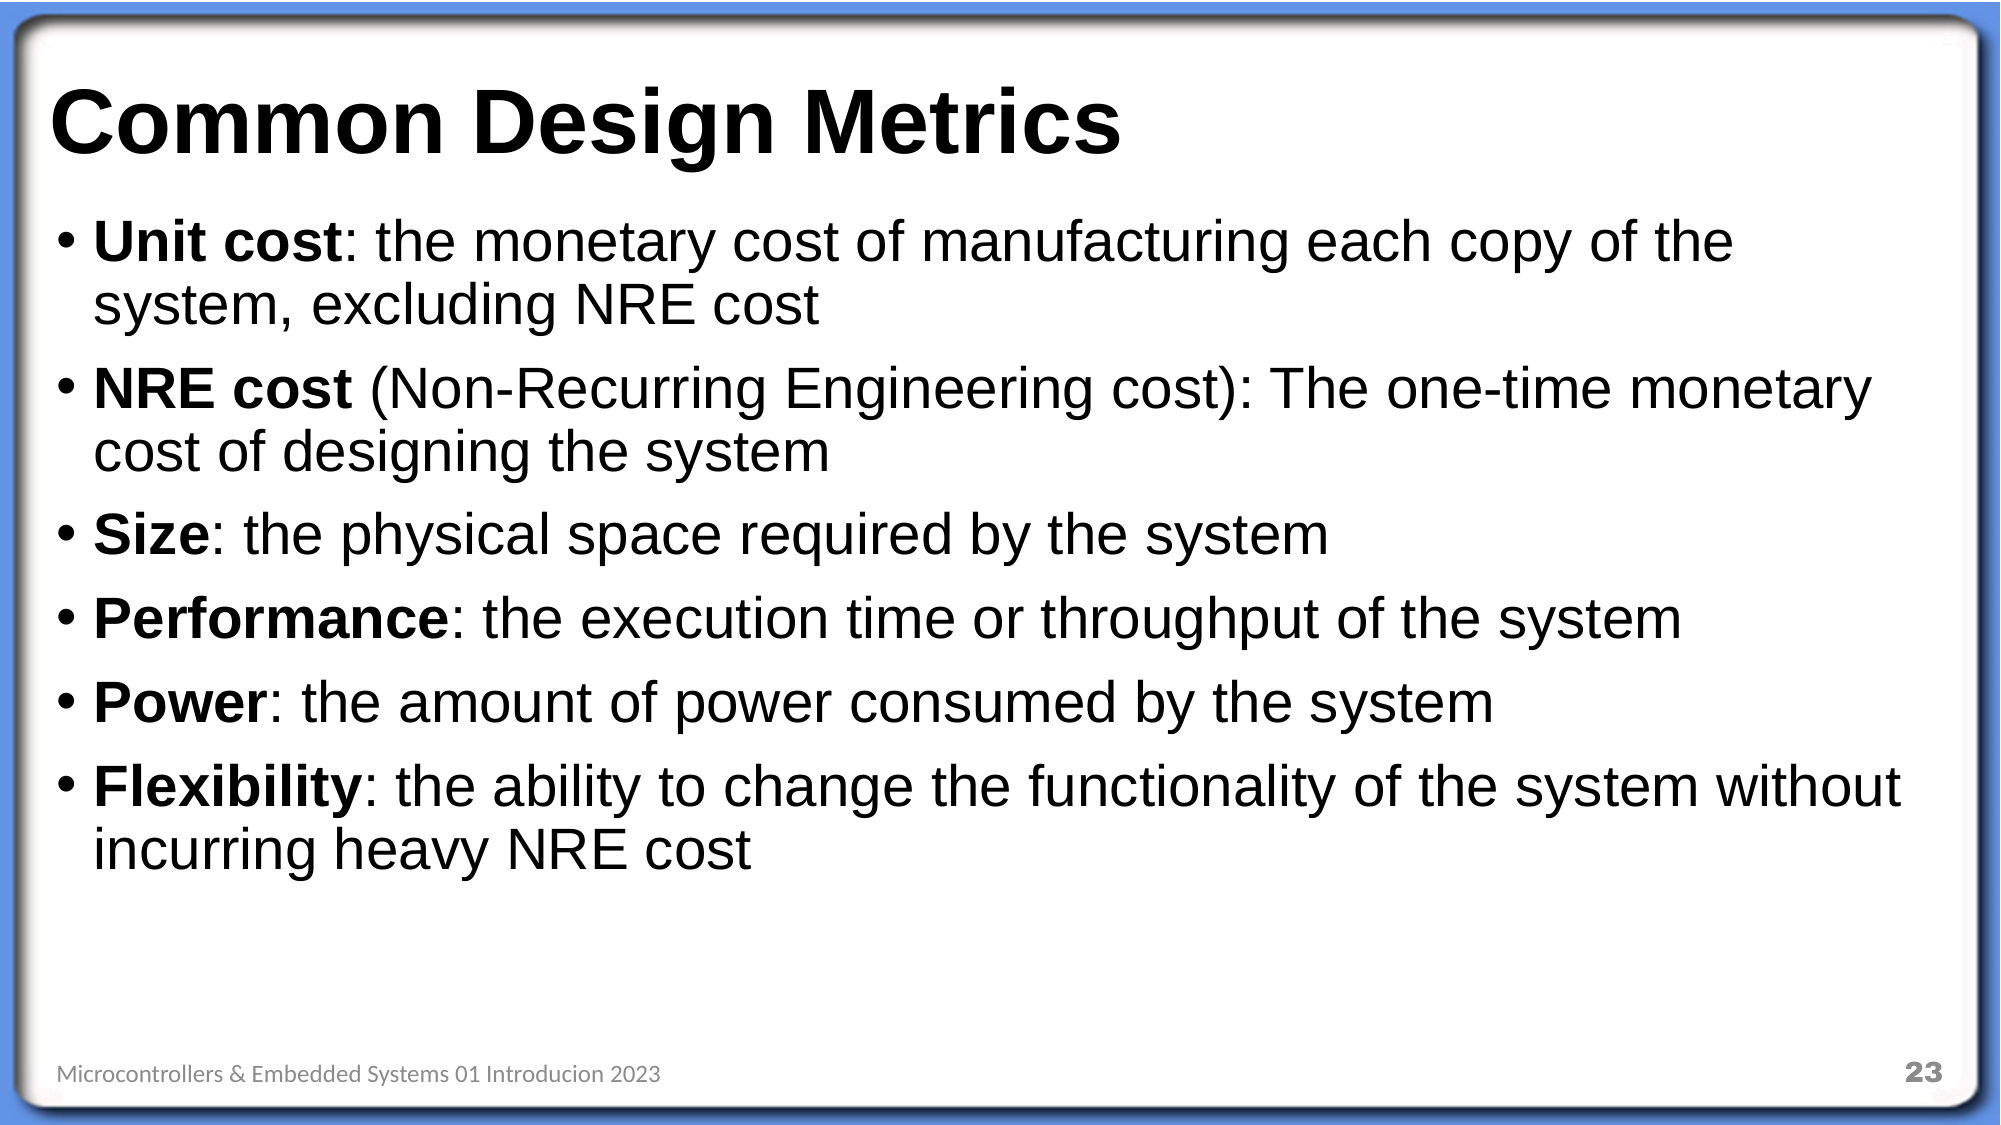

# Common Design Metrics
Unit cost: the monetary cost of manufacturing each copy of the system, excluding NRE cost
NRE cost (Non-Recurring Engineering cost): The one-time monetary cost of designing the system
Size: the physical space required by the system
Performance: the execution time or throughput of the system
Power: the amount of power consumed by the system
Flexibility: the ability to change the functionality of the system without incurring heavy NRE cost
23
Microcontrollers & Embedded Systems 01 Introducion 2023